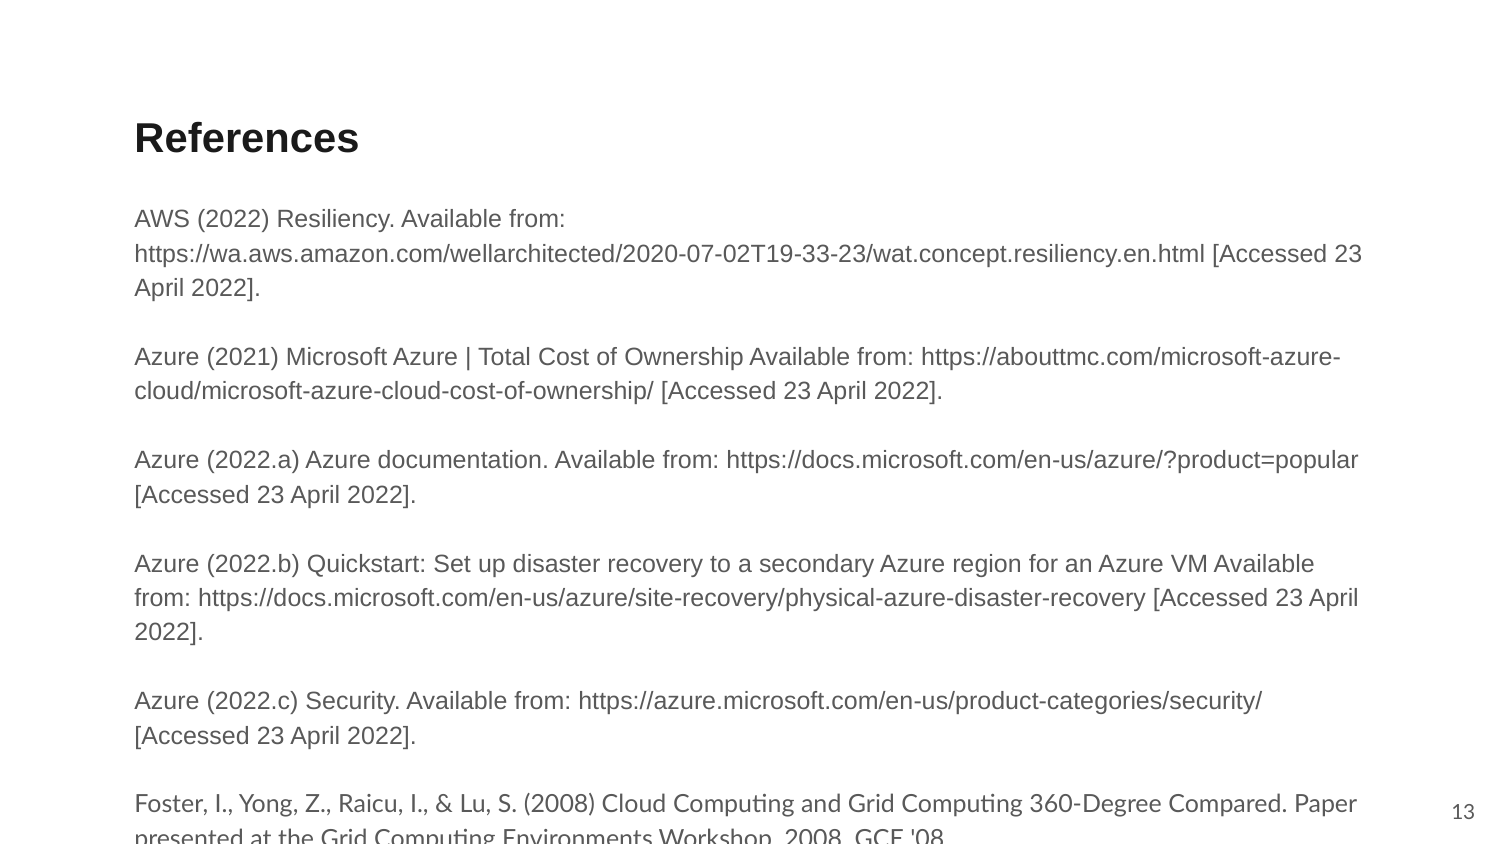

References
AWS (2022) Resiliency. Available from: https://wa.aws.amazon.com/wellarchitected/2020-07-02T19-33-23/wat.concept.resiliency.en.html [Accessed 23 April 2022].

Azure (2021) Microsoft Azure | Total Cost of Ownership Available from: https://abouttmc.com/microsoft-azure-cloud/microsoft-azure-cloud-cost-of-ownership/ [Accessed 23 April 2022].

Azure (2022.a) Azure documentation. Available from: https://docs.microsoft.com/en-us/azure/?product=popular [Accessed 23 April 2022].

Azure (2022.b) Quickstart: Set up disaster recovery to a secondary Azure region for an Azure VM Available from: https://docs.microsoft.com/en-us/azure/site-recovery/physical-azure-disaster-recovery [Accessed 23 April 2022].

Azure (2022.c) Security. Available from: https://azure.microsoft.com/en-us/product-categories/security/ [Accessed 23 April 2022].

Foster, I., Yong, Z., Raicu, I., & Lu, S. (2008) Cloud Computing and Grid Computing 360-Degree Compared. Paper presented at the Grid Computing Environments Workshop, 2008. GCE '08.

13